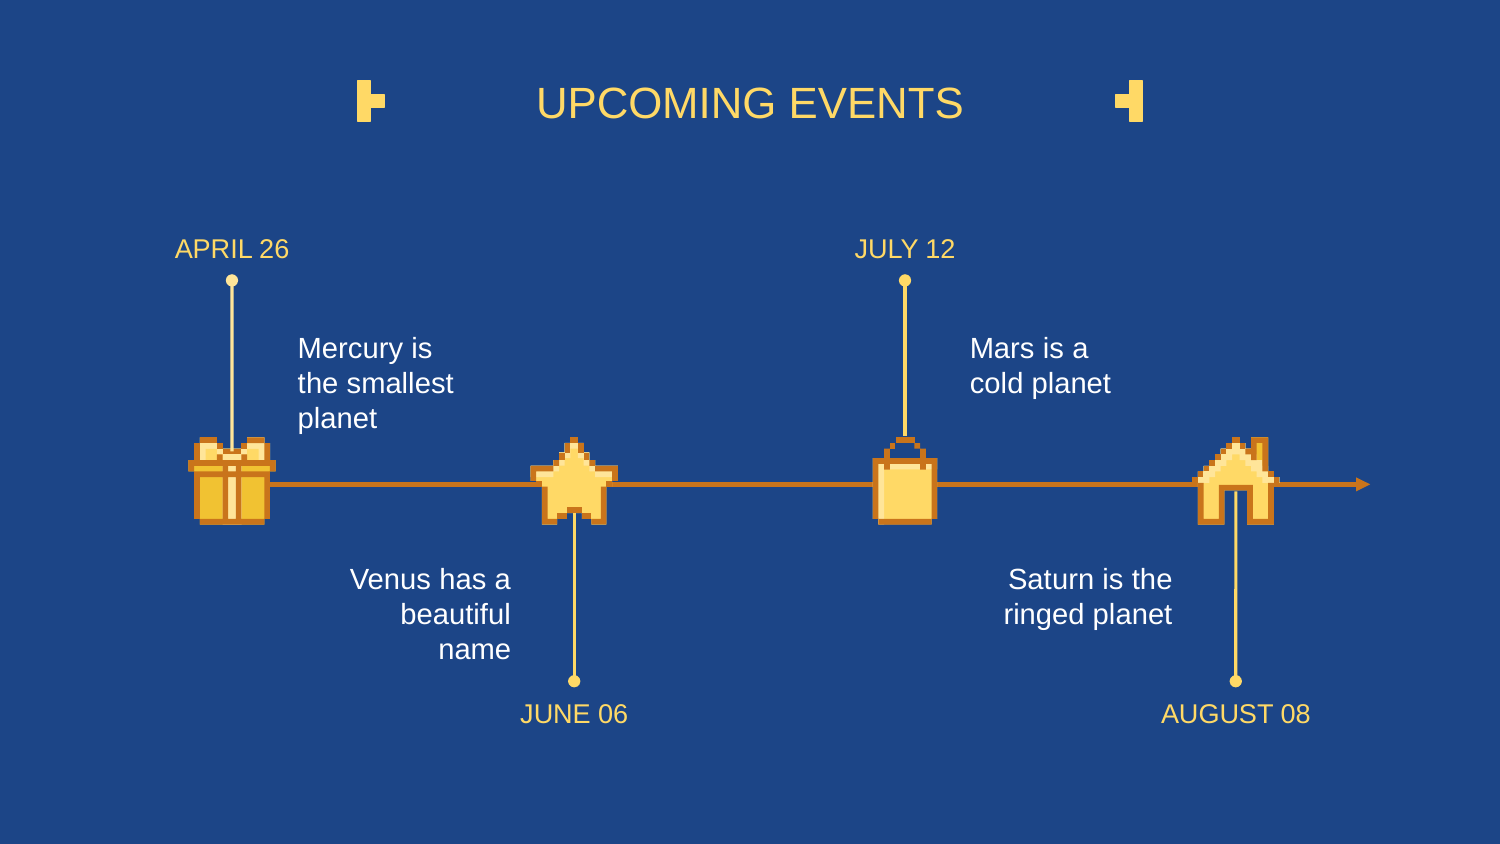

# UPCOMING EVENTS

APRIL 26
JULY 12
Mercury is the smallest planet
Mars is a cold planet

Venus has a beautiful name
Saturn is the ringed planet
JUNE 06
AUGUST 08